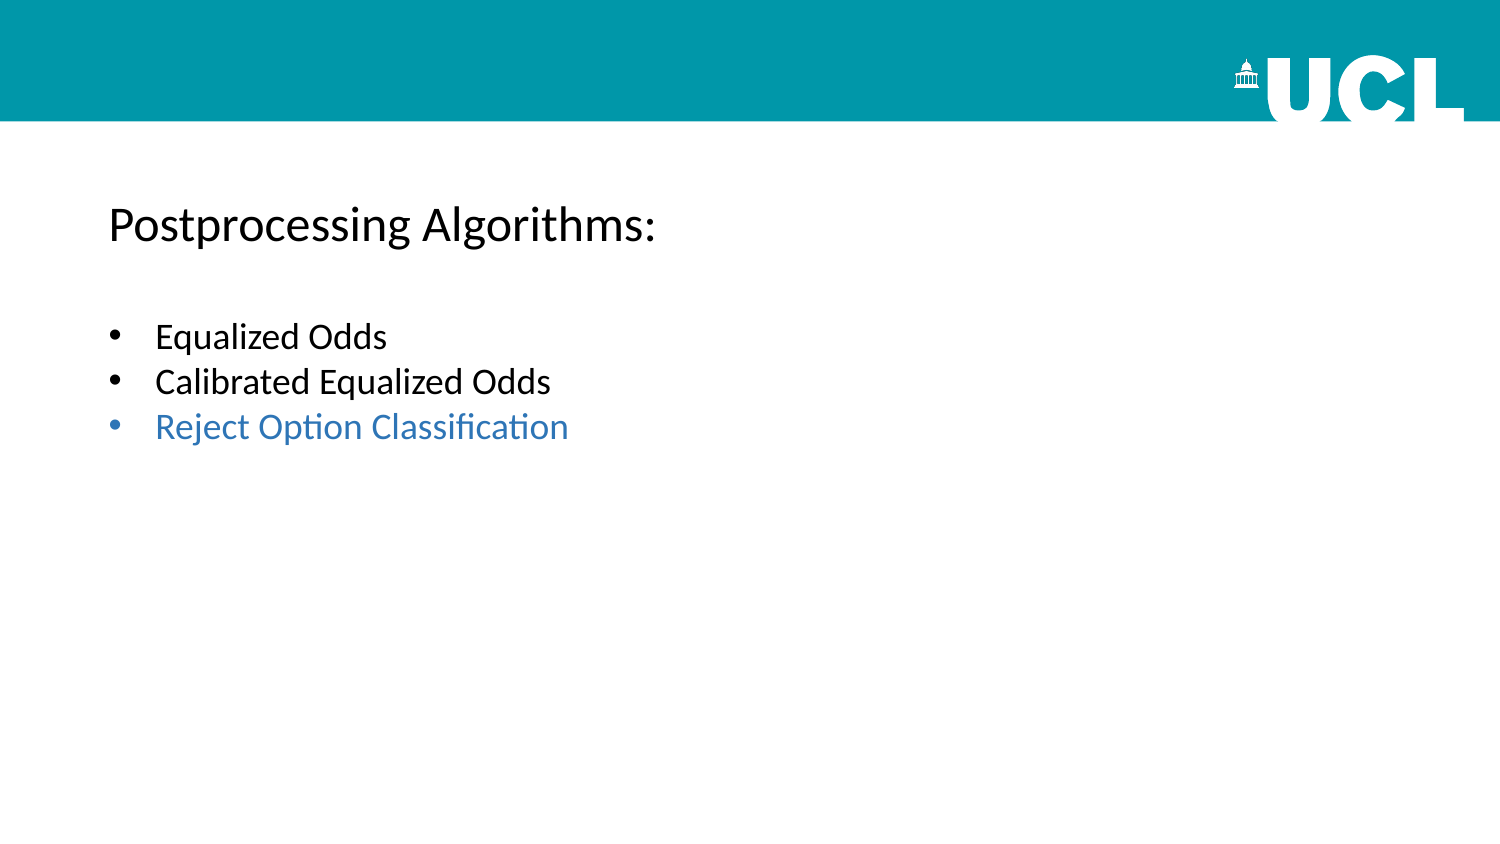

Postprocessing Algorithms:

Equalized Odds
Calibrated Equalized Odds
Reject Option Classification